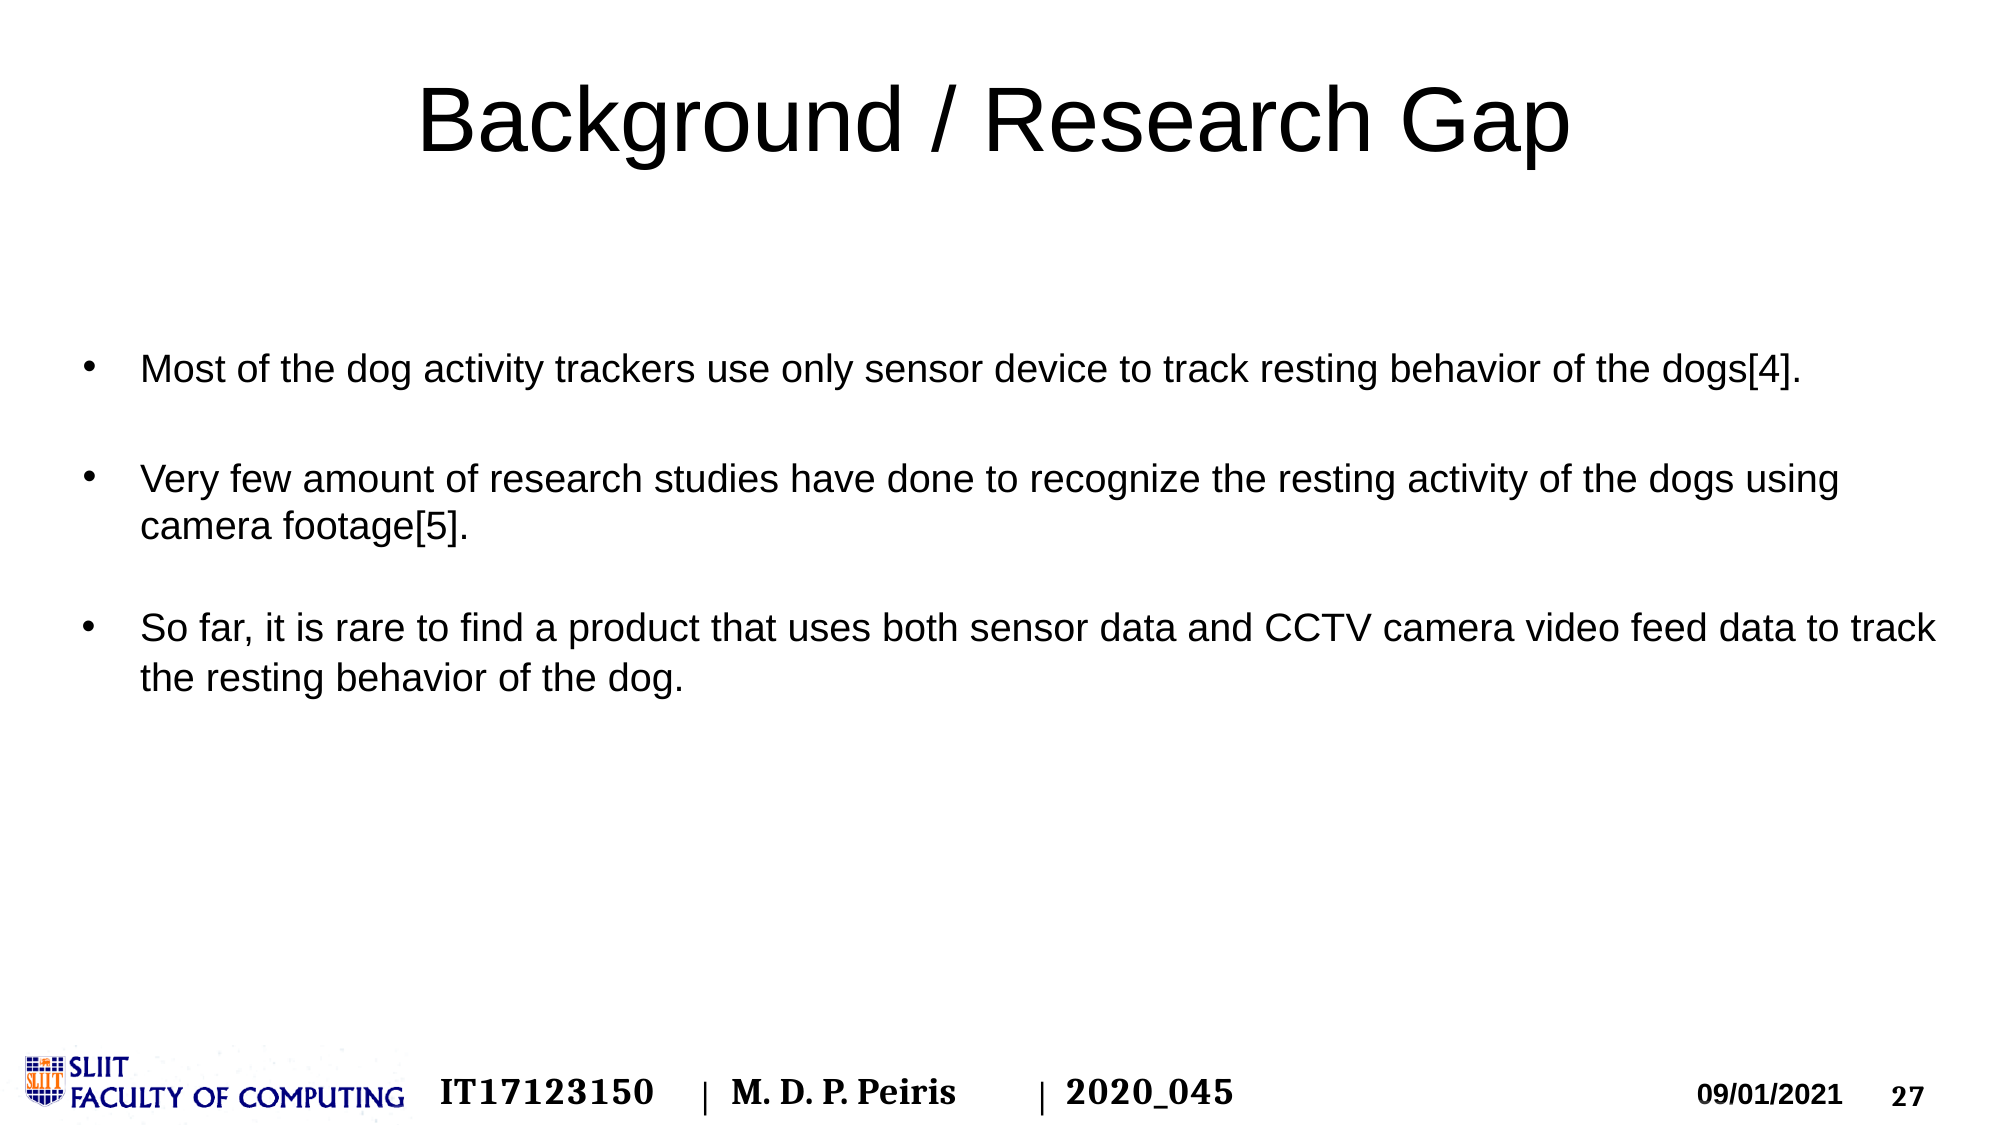

# Background / Research Gap

Most of the dog activity trackers use only sensor device to track resting behavior of the dogs[4].

Very few amount of research studies have done to recognize the resting activity of the dogs using camera footage[5].

So far, it is rare to find a product that uses both sensor data and CCTV camera video feed data to track the resting behavior of the dog.

IT17123150
M. D. P. Peiris
2020_045